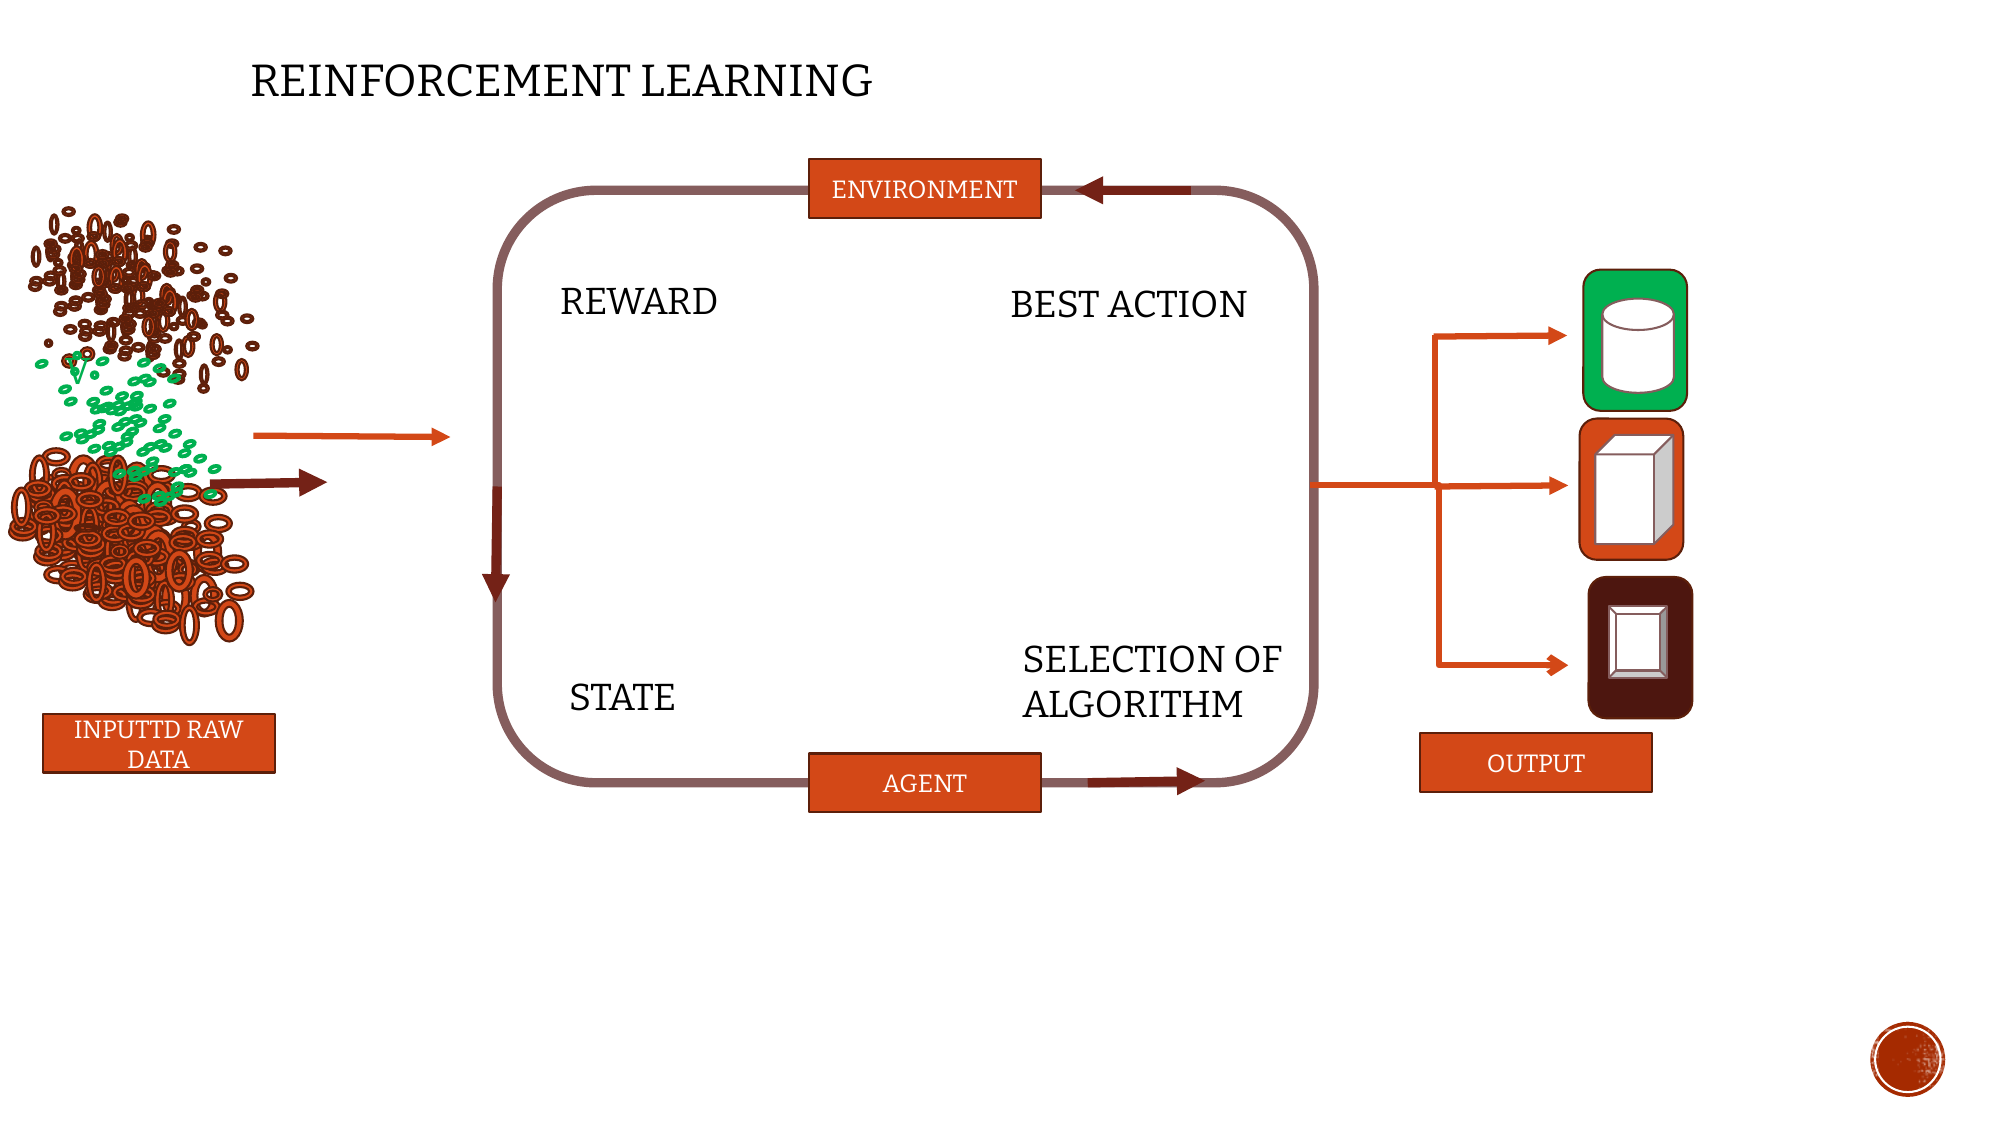

# REINFORCEMENT learning
ENVIRONMENT

REWARD

BEST ACTION

V

SELECTION OF ALGORITHM
STATE
INPUTTD RAW DATA
OUTPUT
AGENT